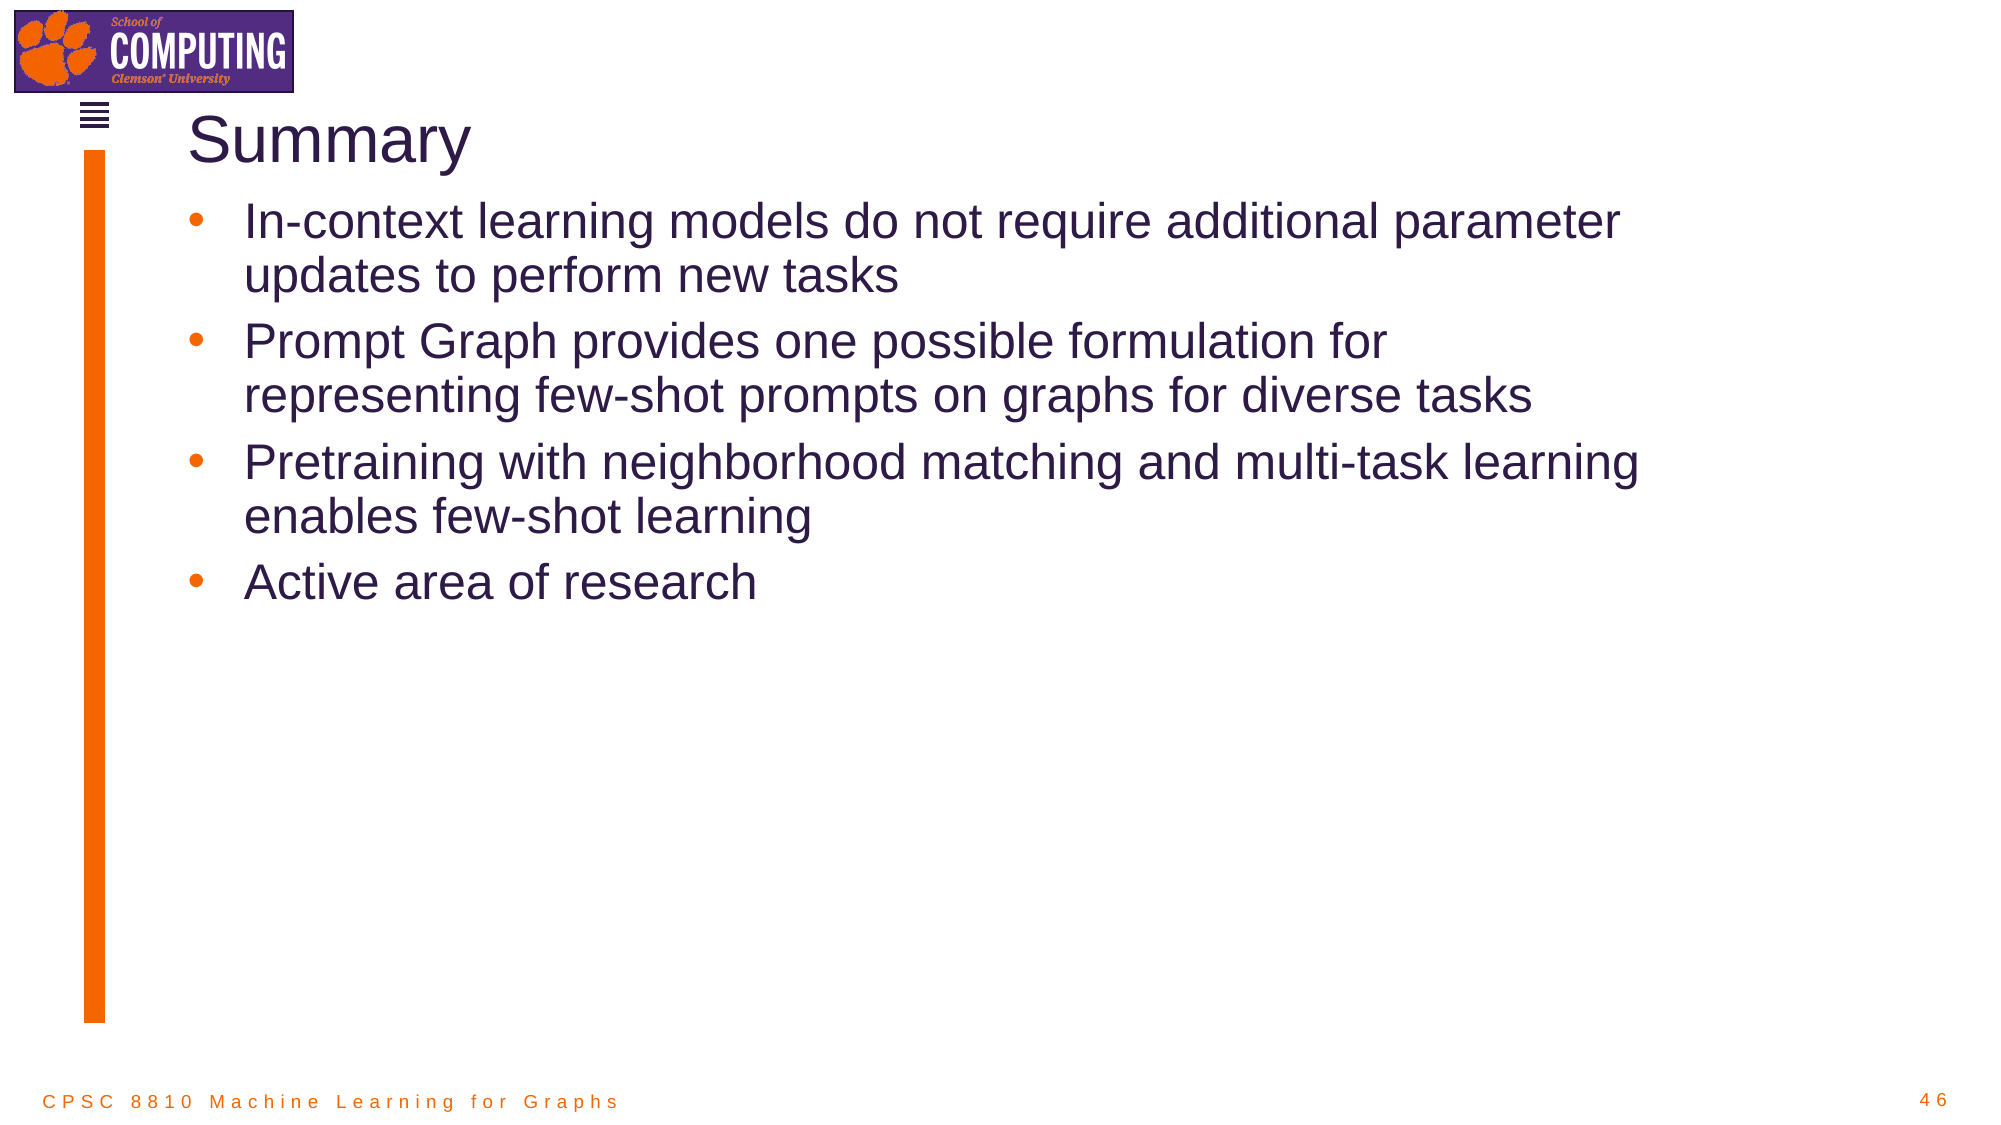

# Summary
In-context learning models do not require additional parameter updates to perform new tasks
Prompt Graph provides one possible formulation for representing few-shot prompts on graphs for diverse tasks
Pretraining with neighborhood matching and multi-task learning enables few-shot learning
Active area of research